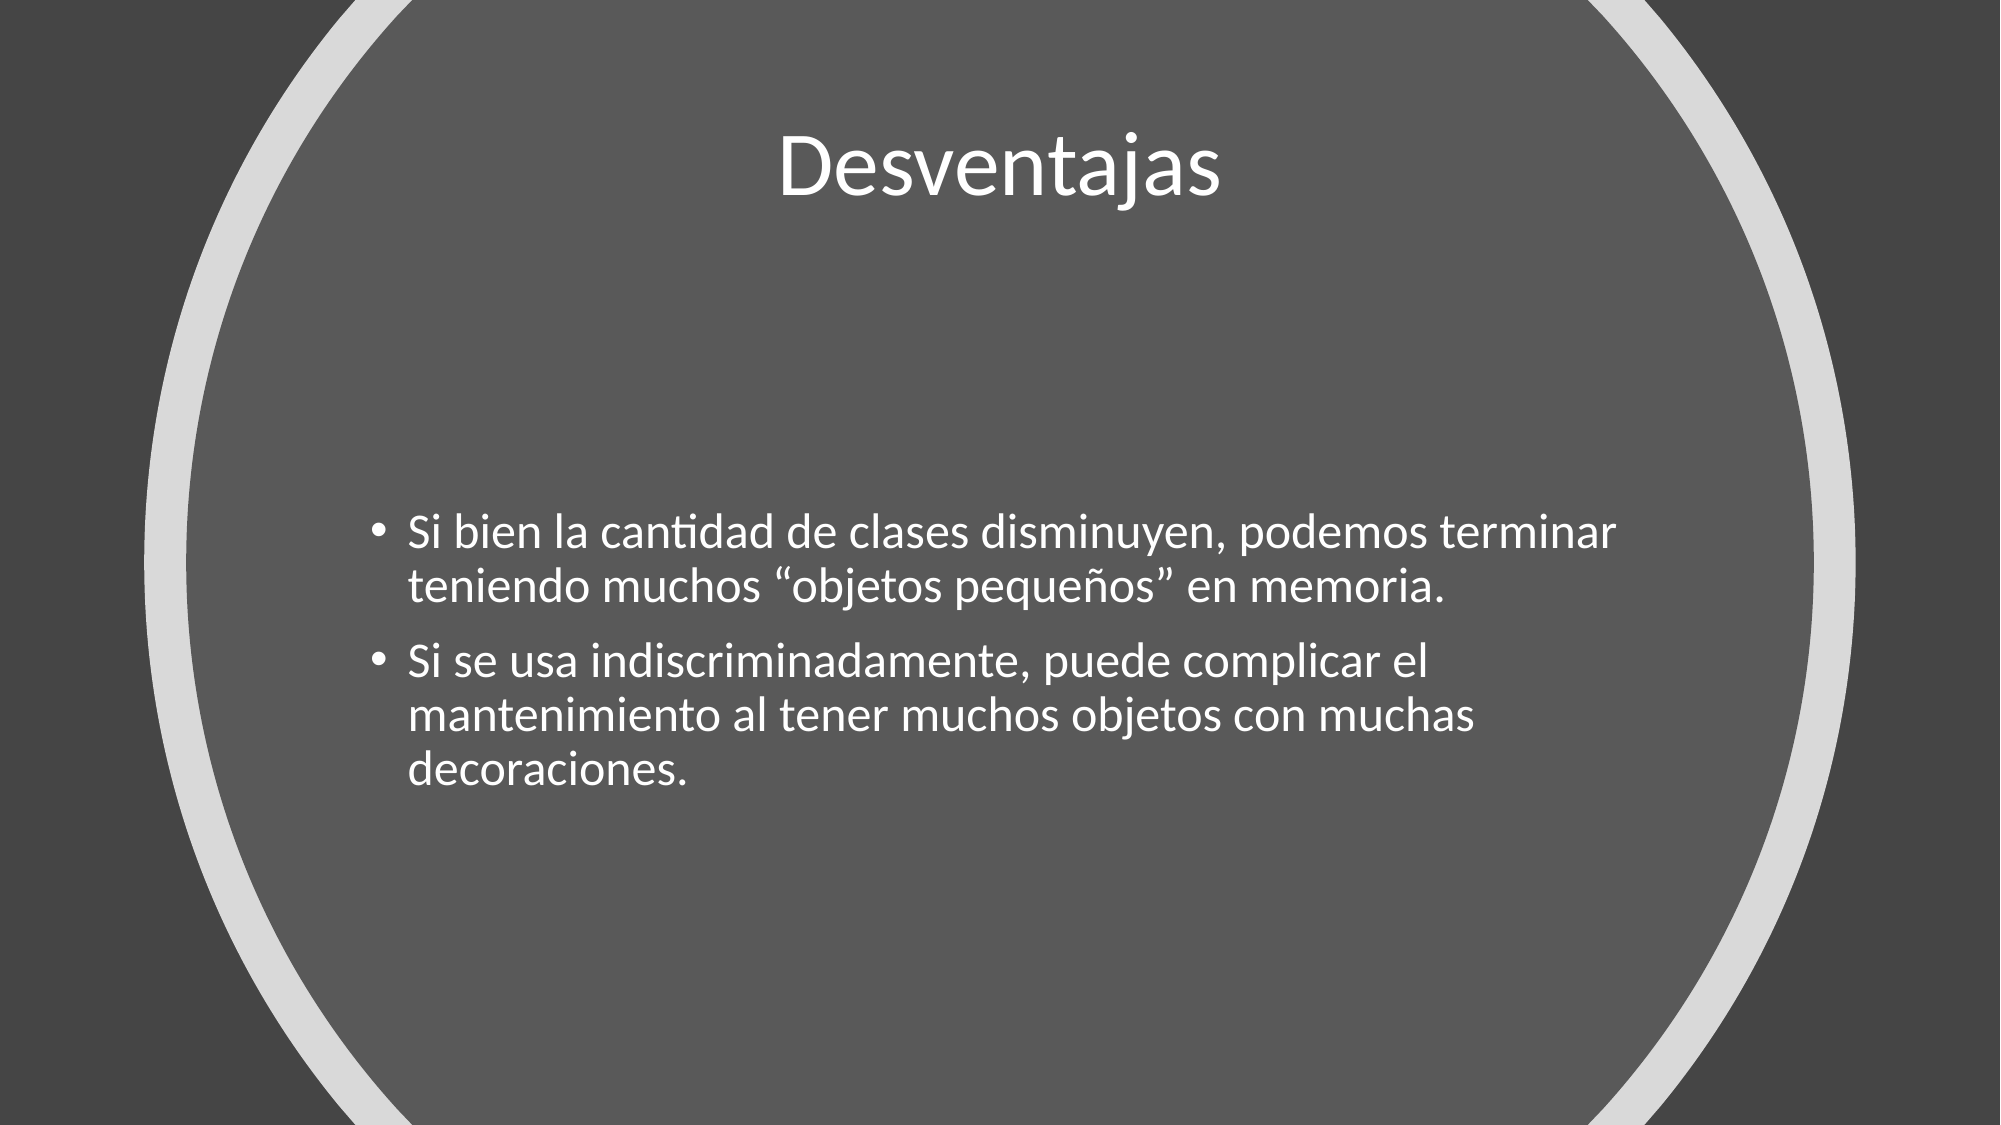

# Desventajas
Si bien la cantidad de clases disminuyen, podemos terminar teniendo muchos “objetos pequeños” en memoria.
Si se usa indiscriminadamente, puede complicar el mantenimiento al tener muchos objetos con muchas decoraciones.